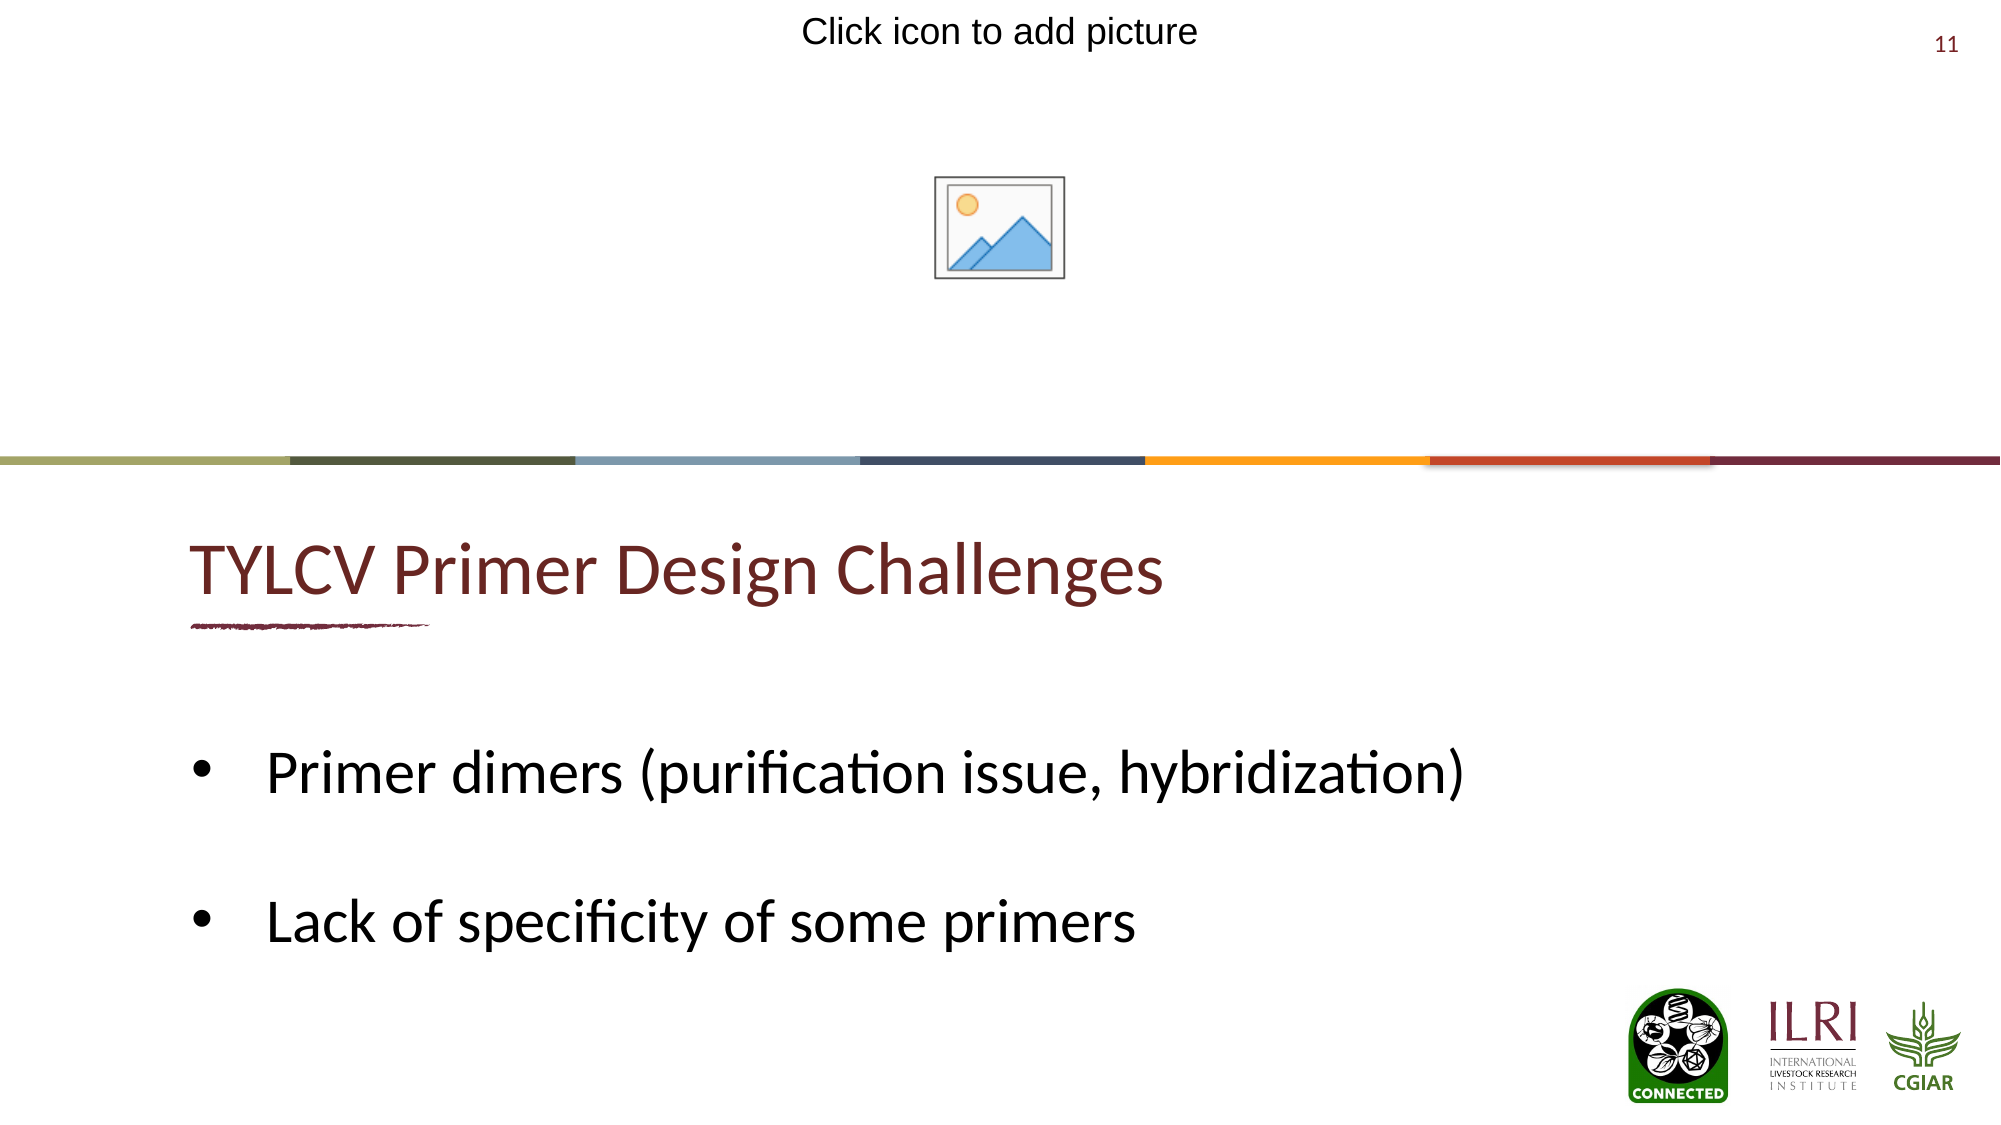

# TYLCV Primer Design Challenges
Primer dimers (purification issue, hybridization)
Lack of specificity of some primers